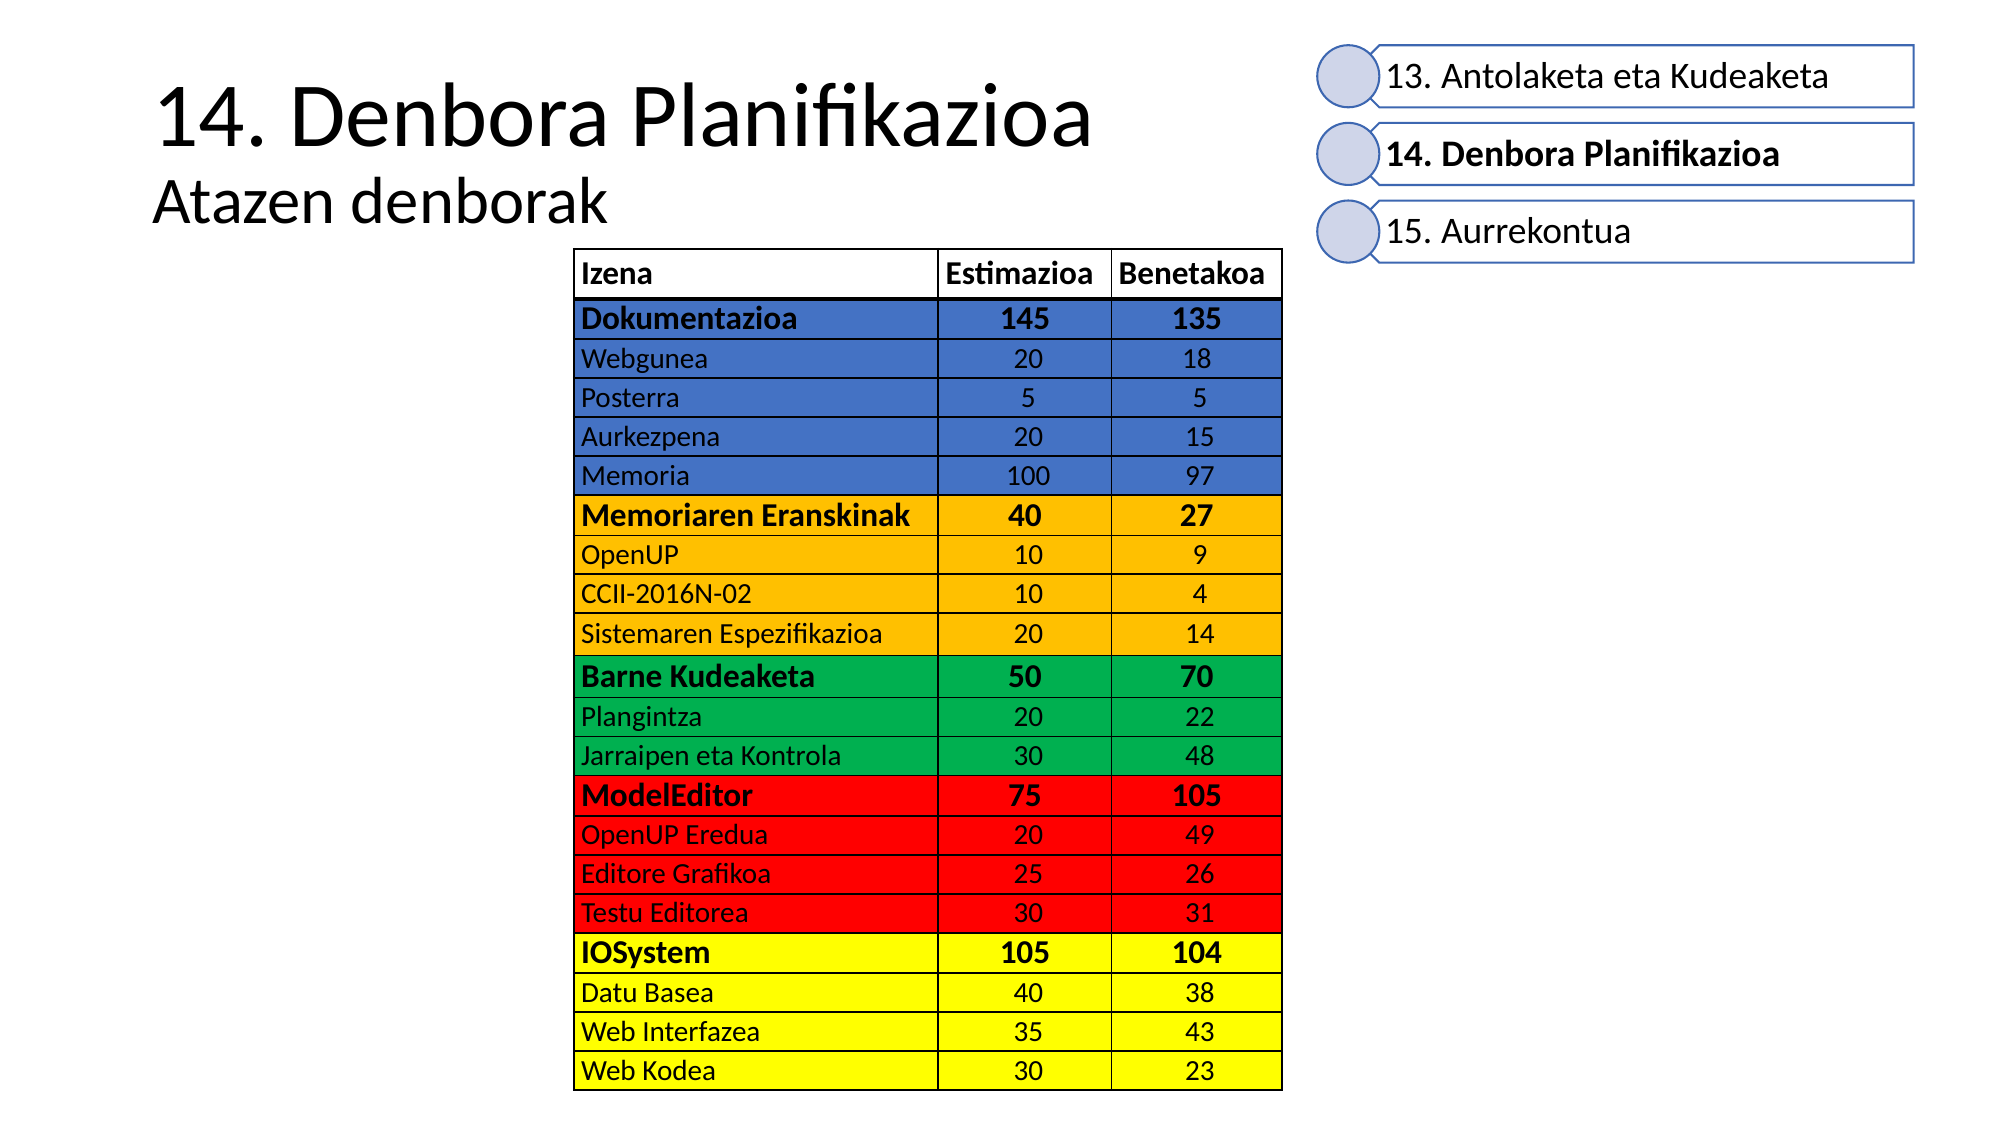

13. Antolaketa eta Kudeaketa
14. Denbora Planifikazioa
15. Aurrekontua
# 14. Denbora Planifikazioa Atazen denborak
| Izena | Estimazioa | Benetakoa |
| --- | --- | --- |
| Dokumentazioa | 145 | 135 |
| Webgunea | 20 | 18 |
| Posterra | 5 | 5 |
| Aurkezpena | 20 | 15 |
| Memoria | 100 | 97 |
| Memoriaren Eranskinak | 40 | 27 |
| OpenUP | 10 | 9 |
| CCII-2016N-02 | 10 | 4 |
| Sistemaren Espezifikazioa | 20 | 14 |
| Barne Kudeaketa | 50 | 70 |
| Plangintza | 20 | 22 |
| Jarraipen eta Kontrola | 30 | 48 |
| ModelEditor | 75 | 105 |
| OpenUP Eredua | 20 | 49 |
| Editore Grafikoa | 25 | 26 |
| Testu Editorea | 30 | 31 |
| IOSystem | 105 | 104 |
| Datu Basea | 40 | 38 |
| Web Interfazea | 35 | 43 |
| Web Kodea | 30 | 23 |